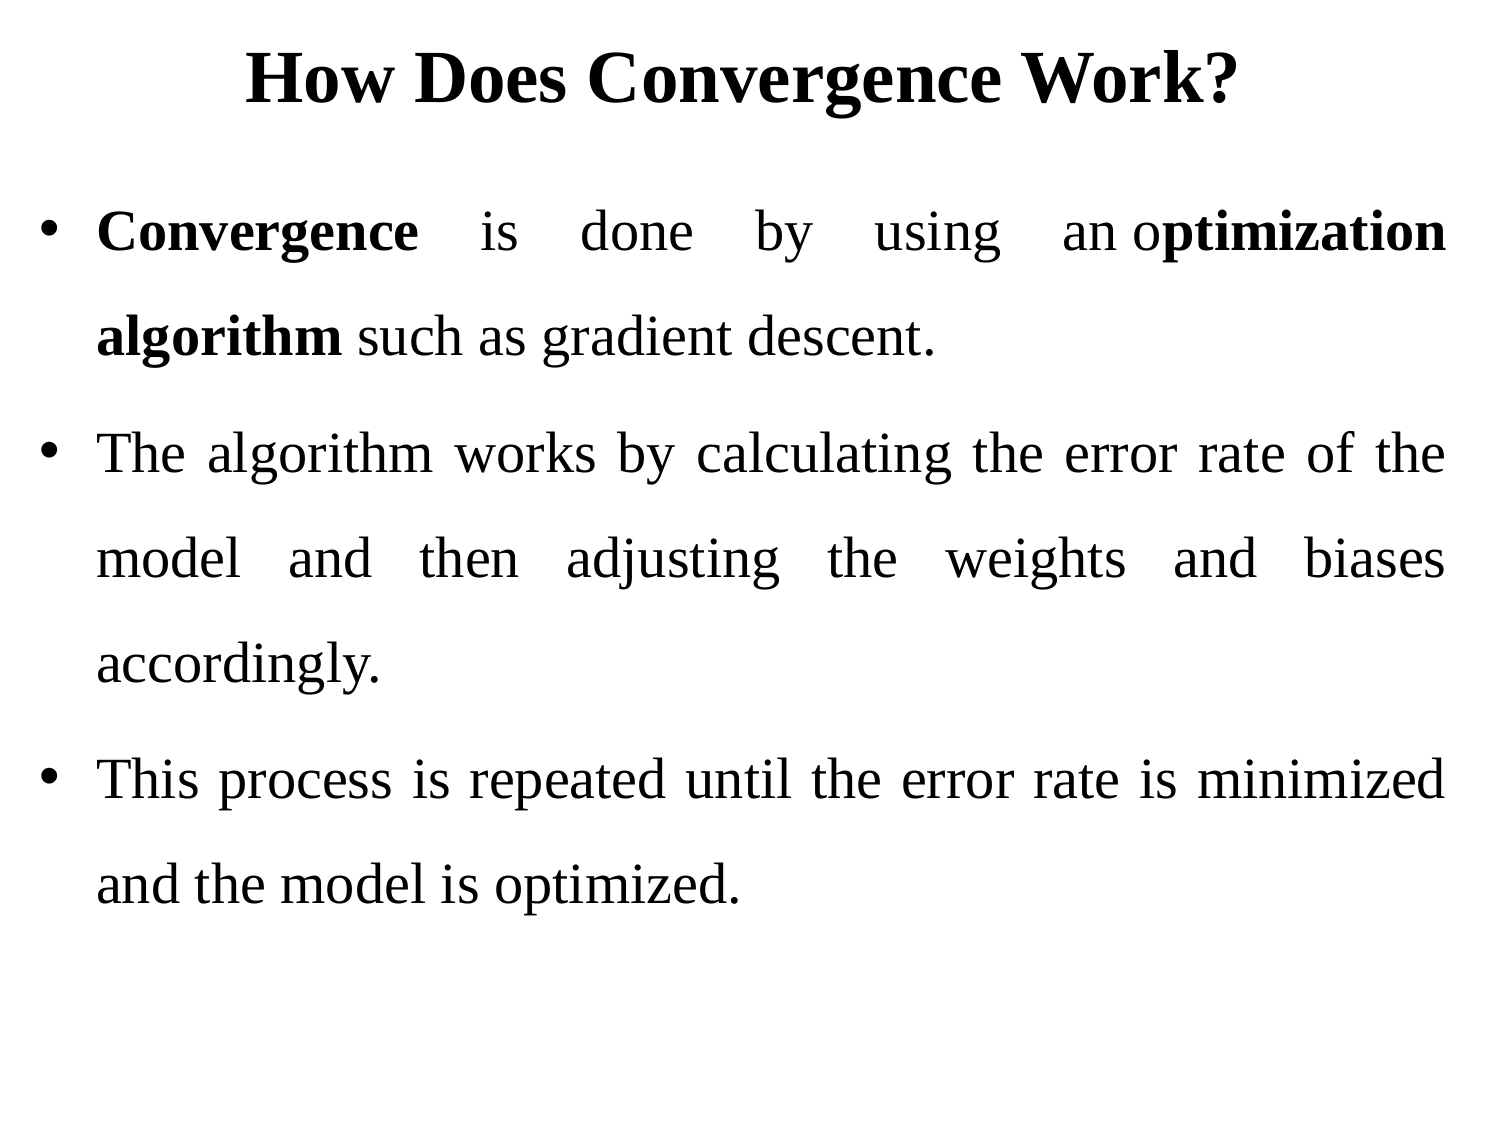

# How Does Convergence Work?
Convergence is done by using an optimization algorithm such as gradient descent.
The algorithm works by calculating the error rate of the model and then adjusting the weights and biases accordingly.
This process is repeated until the error rate is minimized and the model is optimized.